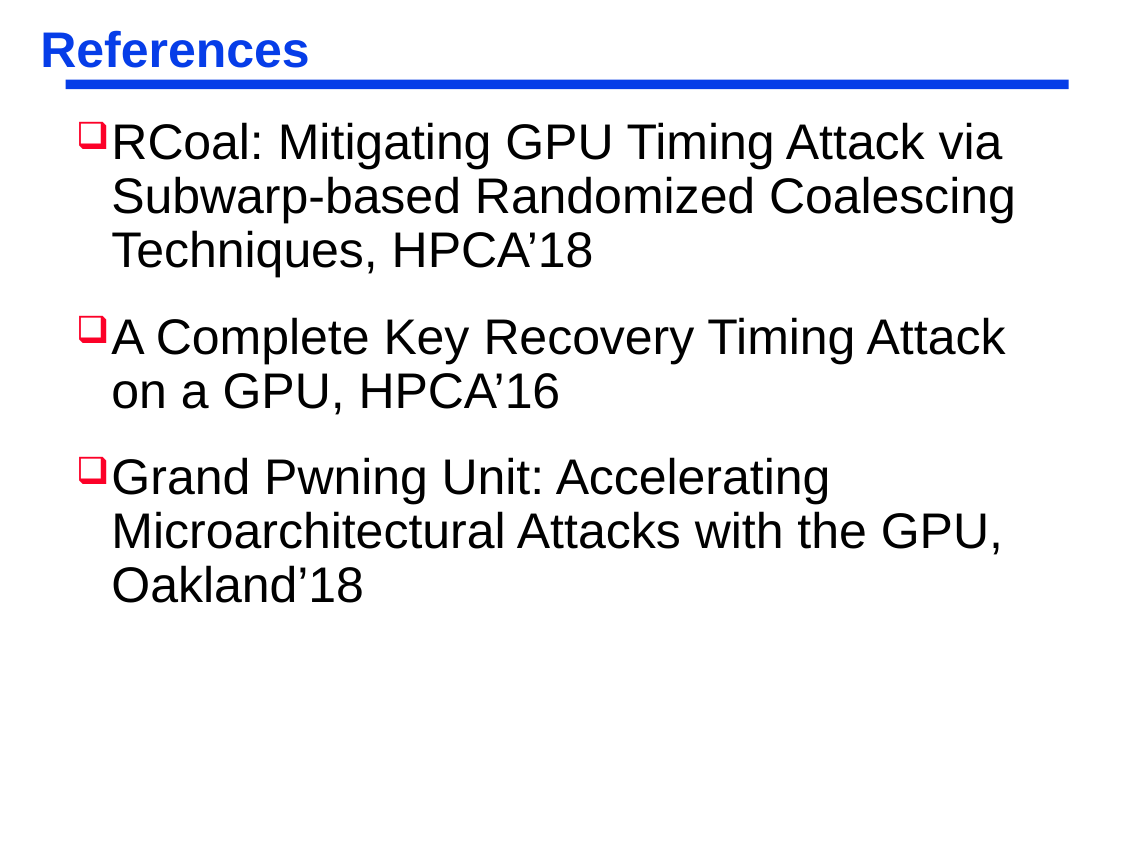

# References
RCoal: Mitigating GPU Timing Attack via Subwarp-based Randomized Coalescing Techniques, HPCA’18
A Complete Key Recovery Timing Attack on a GPU, HPCA’16
Grand Pwning Unit: Accelerating Microarchitectural Attacks with the GPU, Oakland’18